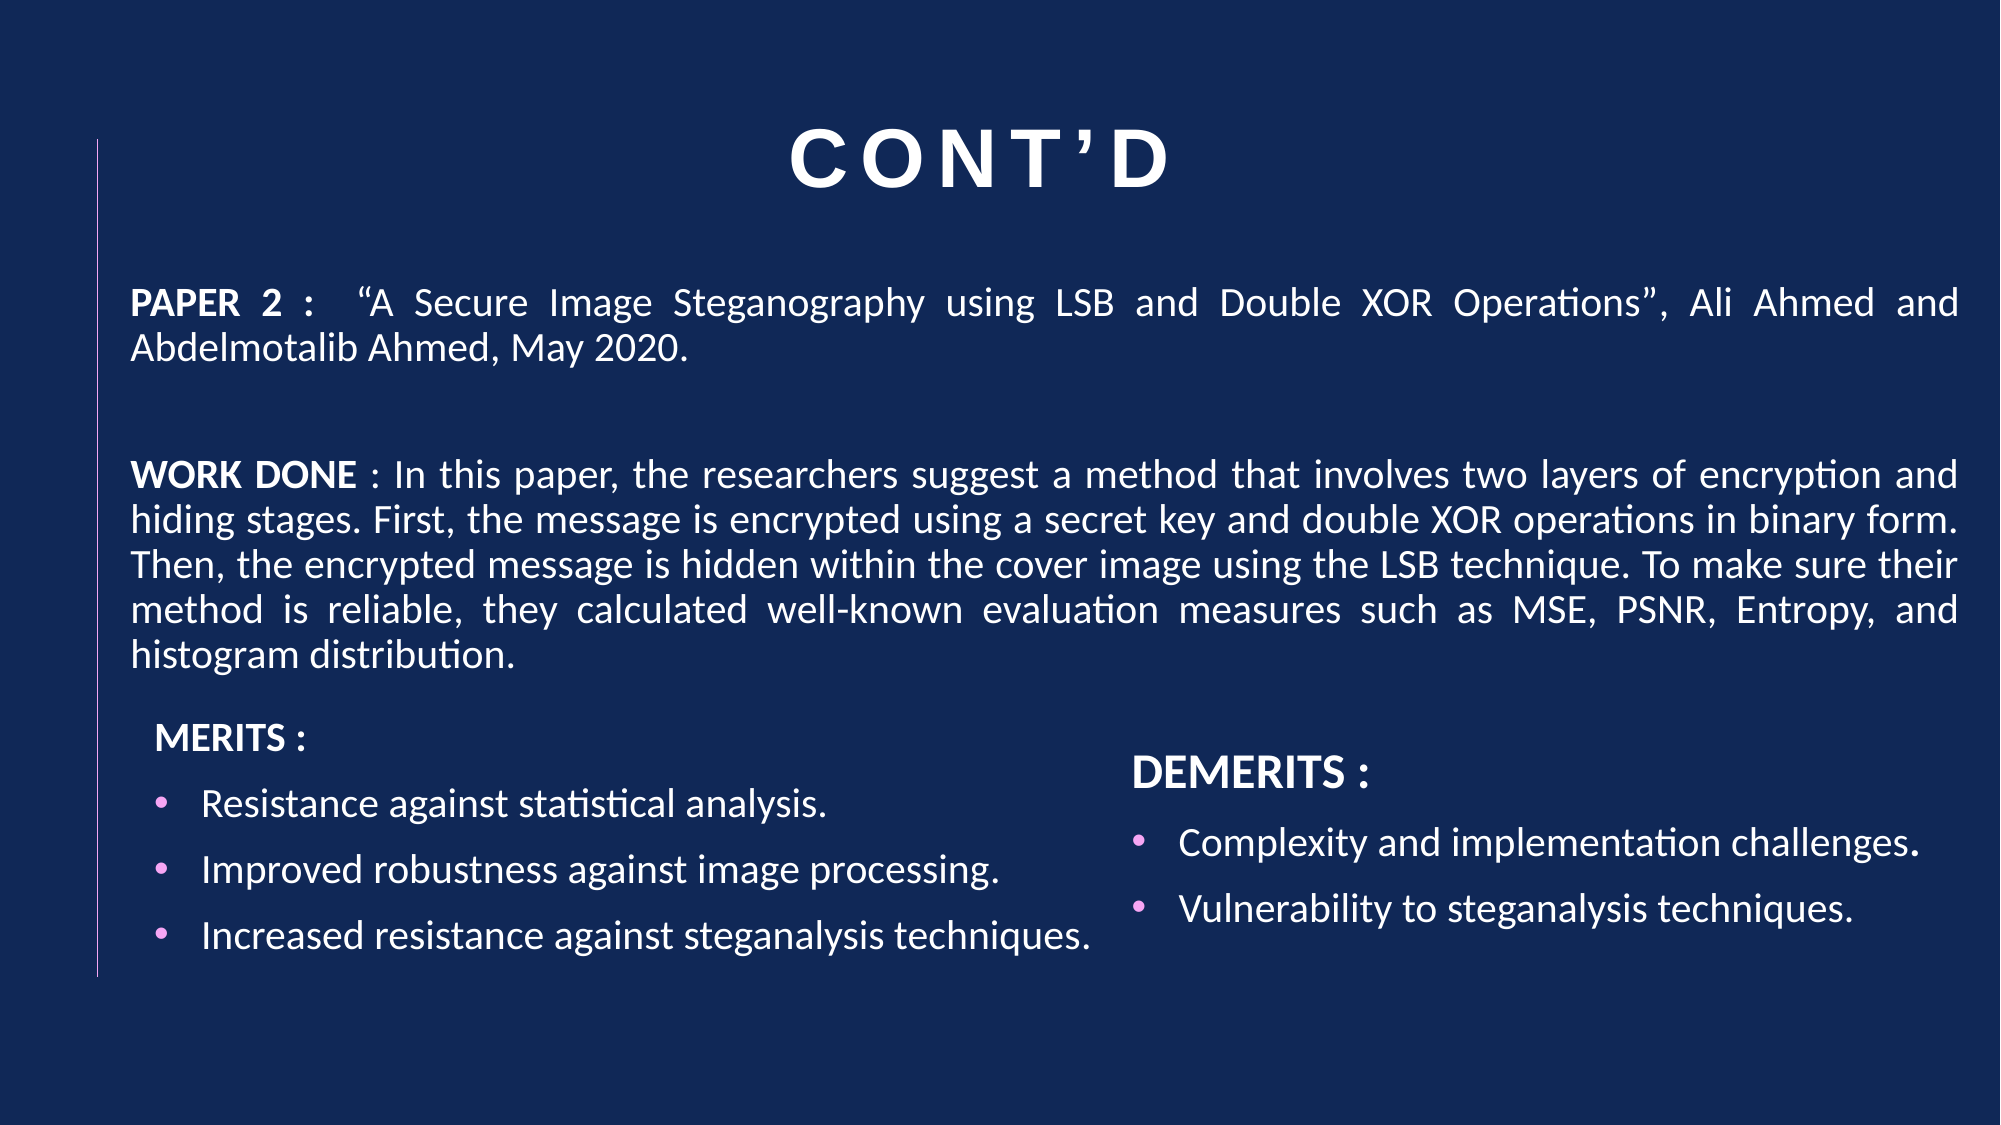

# Cont’d
PAPER 2 :  “A Secure Image Steganography using LSB and Double XOR Operations”, Ali Ahmed and Abdelmotalib Ahmed, May 2020.
WORK DONE : In this paper, the researchers suggest a method that involves two layers of encryption and hiding stages. First, the message is encrypted using a secret key and double XOR operations in binary form. Then, the encrypted message is hidden within the cover image using the LSB technique. To make sure their method is reliable, they calculated well-known evaluation measures such as MSE, PSNR, Entropy, and histogram distribution.
MERITS :
Resistance against statistical analysis.
Improved robustness against image processing.
Increased resistance against steganalysis techniques.
DEMERITS :
Complexity and implementation challenges.
Vulnerability to steganalysis techniques.